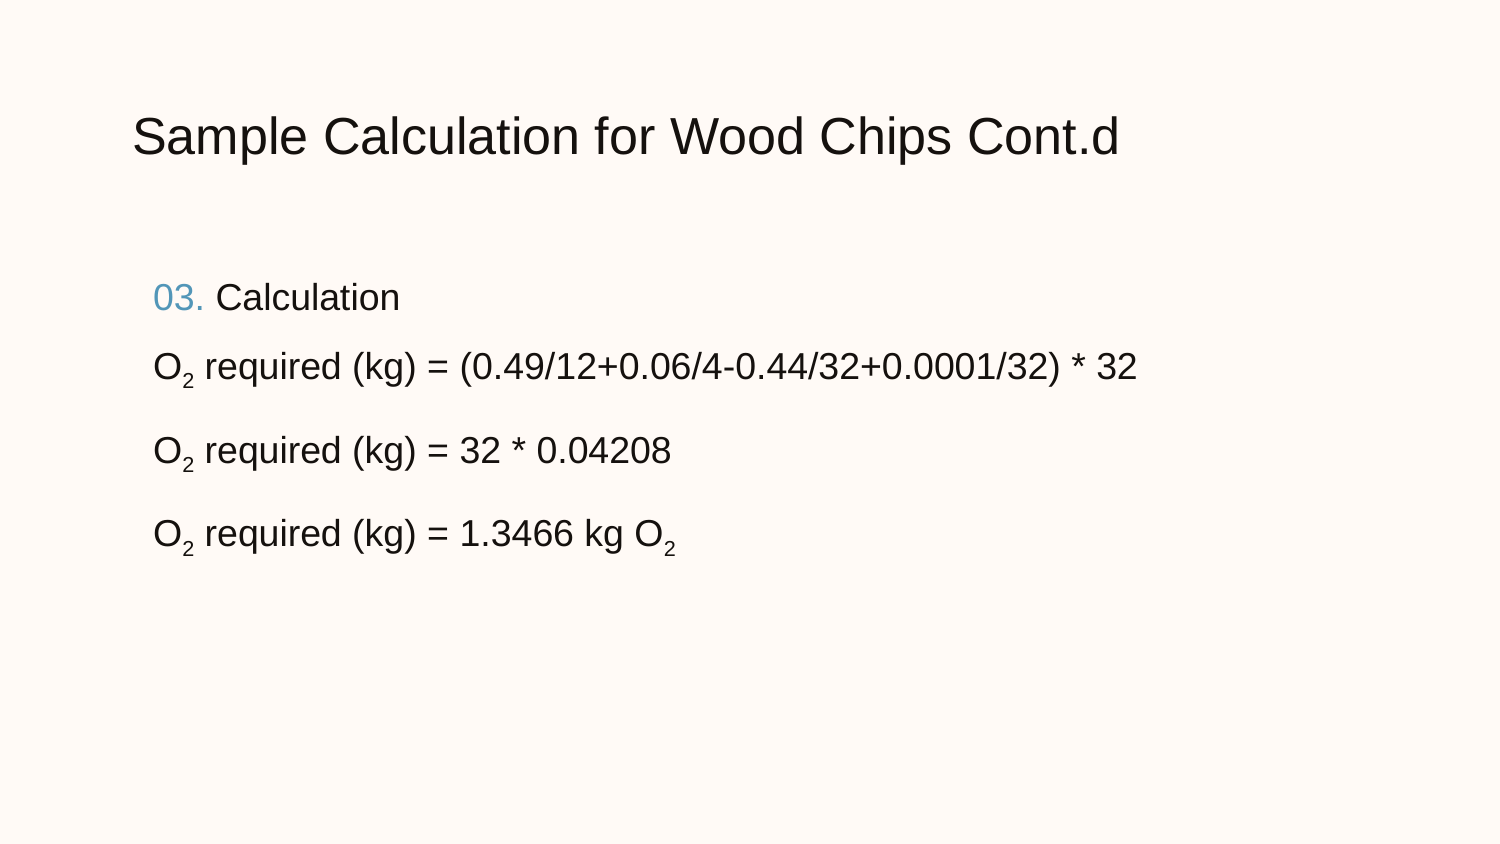

# Sample Calculation for Wood Chips Cont.d

03. Calculation
O2 required (kg) = (0.49/12+0.06/4-0.44/32+0.0001/32) * 32
O2 required (kg) = 32 * 0.04208
O2 required (kg) = 1.3466 kg O2